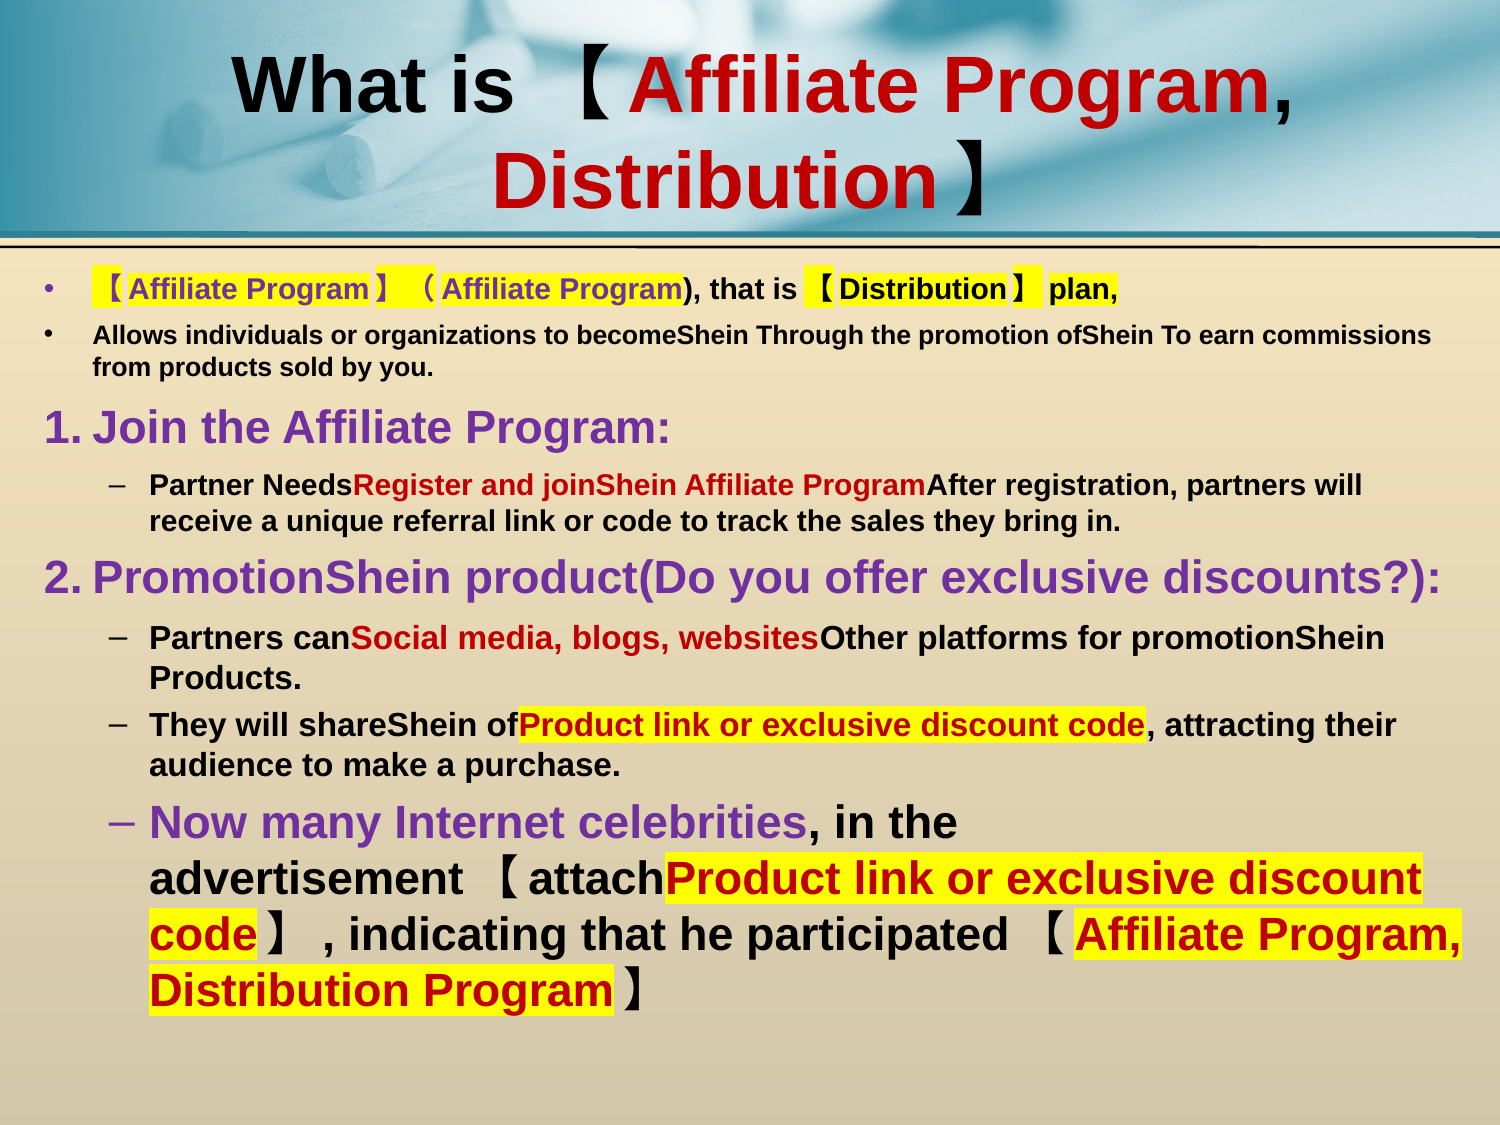

# What is【Affiliate Program, Distribution】
【Affiliate Program】（Affiliate Program), that is【Distribution】plan,
Allows individuals or organizations to becomeShein Through the promotion ofShein To earn commissions from products sold by you.
Join the Affiliate Program:
Partner NeedsRegister and joinShein Affiliate ProgramAfter registration, partners will receive a unique referral link or code to track the sales they bring in.
PromotionShein product(Do you offer exclusive discounts?):
Partners canSocial media, blogs, websitesOther platforms for promotionShein Products.
They will shareShein ofProduct link or exclusive discount code, attracting their audience to make a purchase.
Now many Internet celebrities, in the advertisement【attachProduct link or exclusive discount code】, indicating that he participated【Affiliate Program, Distribution Program】